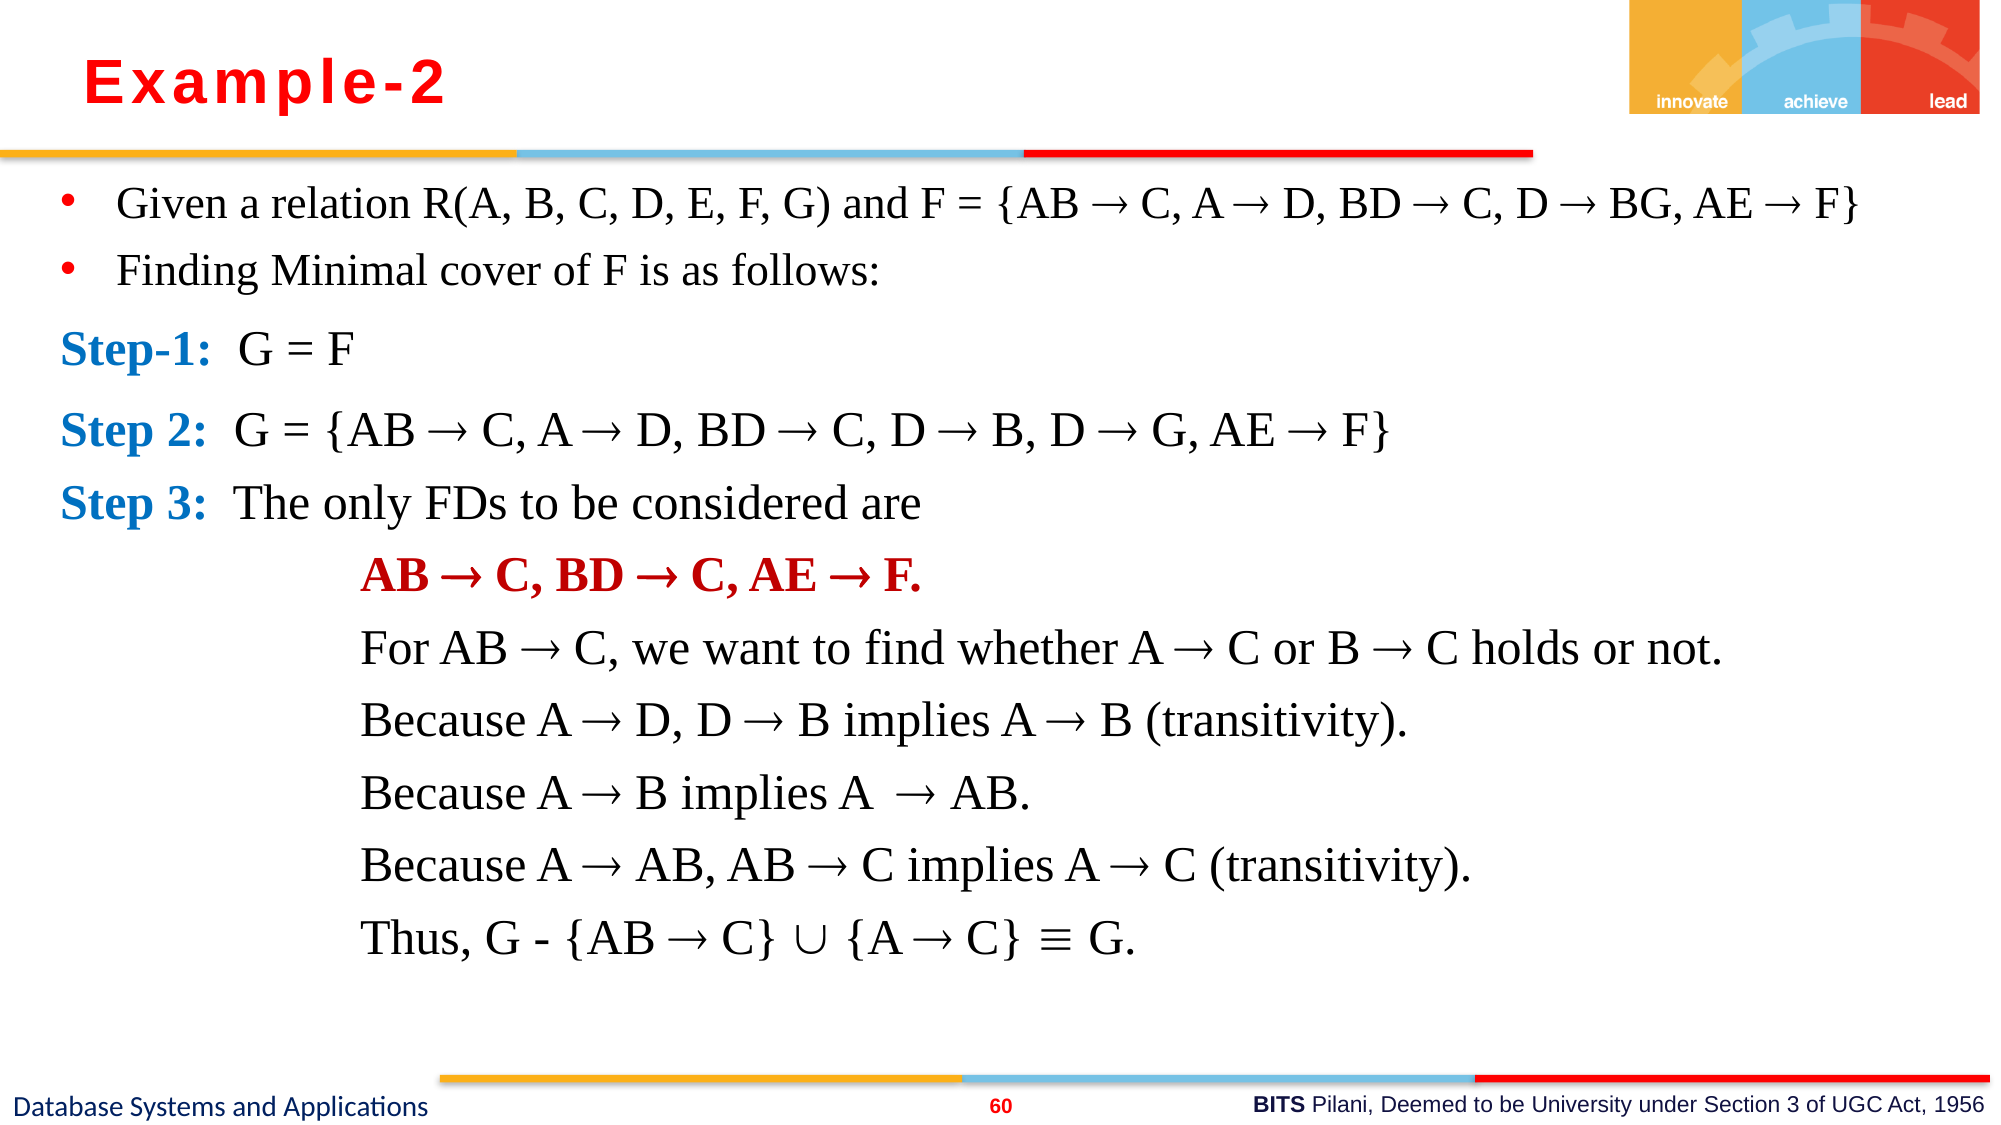

Example-2
Given a relation R(A, B, C, D, E, F, G) and F = {AB → C, A → D, BD → C, D → BG, AE → F}
Finding Minimal cover of F is as follows:
Step-1:  G = F
Step 2:  G = {AB → C, A → D, BD → C, D → B, D → G, AE → F}
Step 3:  The only FDs to be considered are
		AB → C, BD → C, AE → F.
		For AB → C, we want to find whether A → C or B → C holds or not.
		Because A → D, D → B implies A → B (transitivity).
		Because A → B implies A  → AB.
		Because A → AB, AB → C implies A → C (transitivity).
		Thus, G - {AB → C} ∪ {A → C} ≡ G.